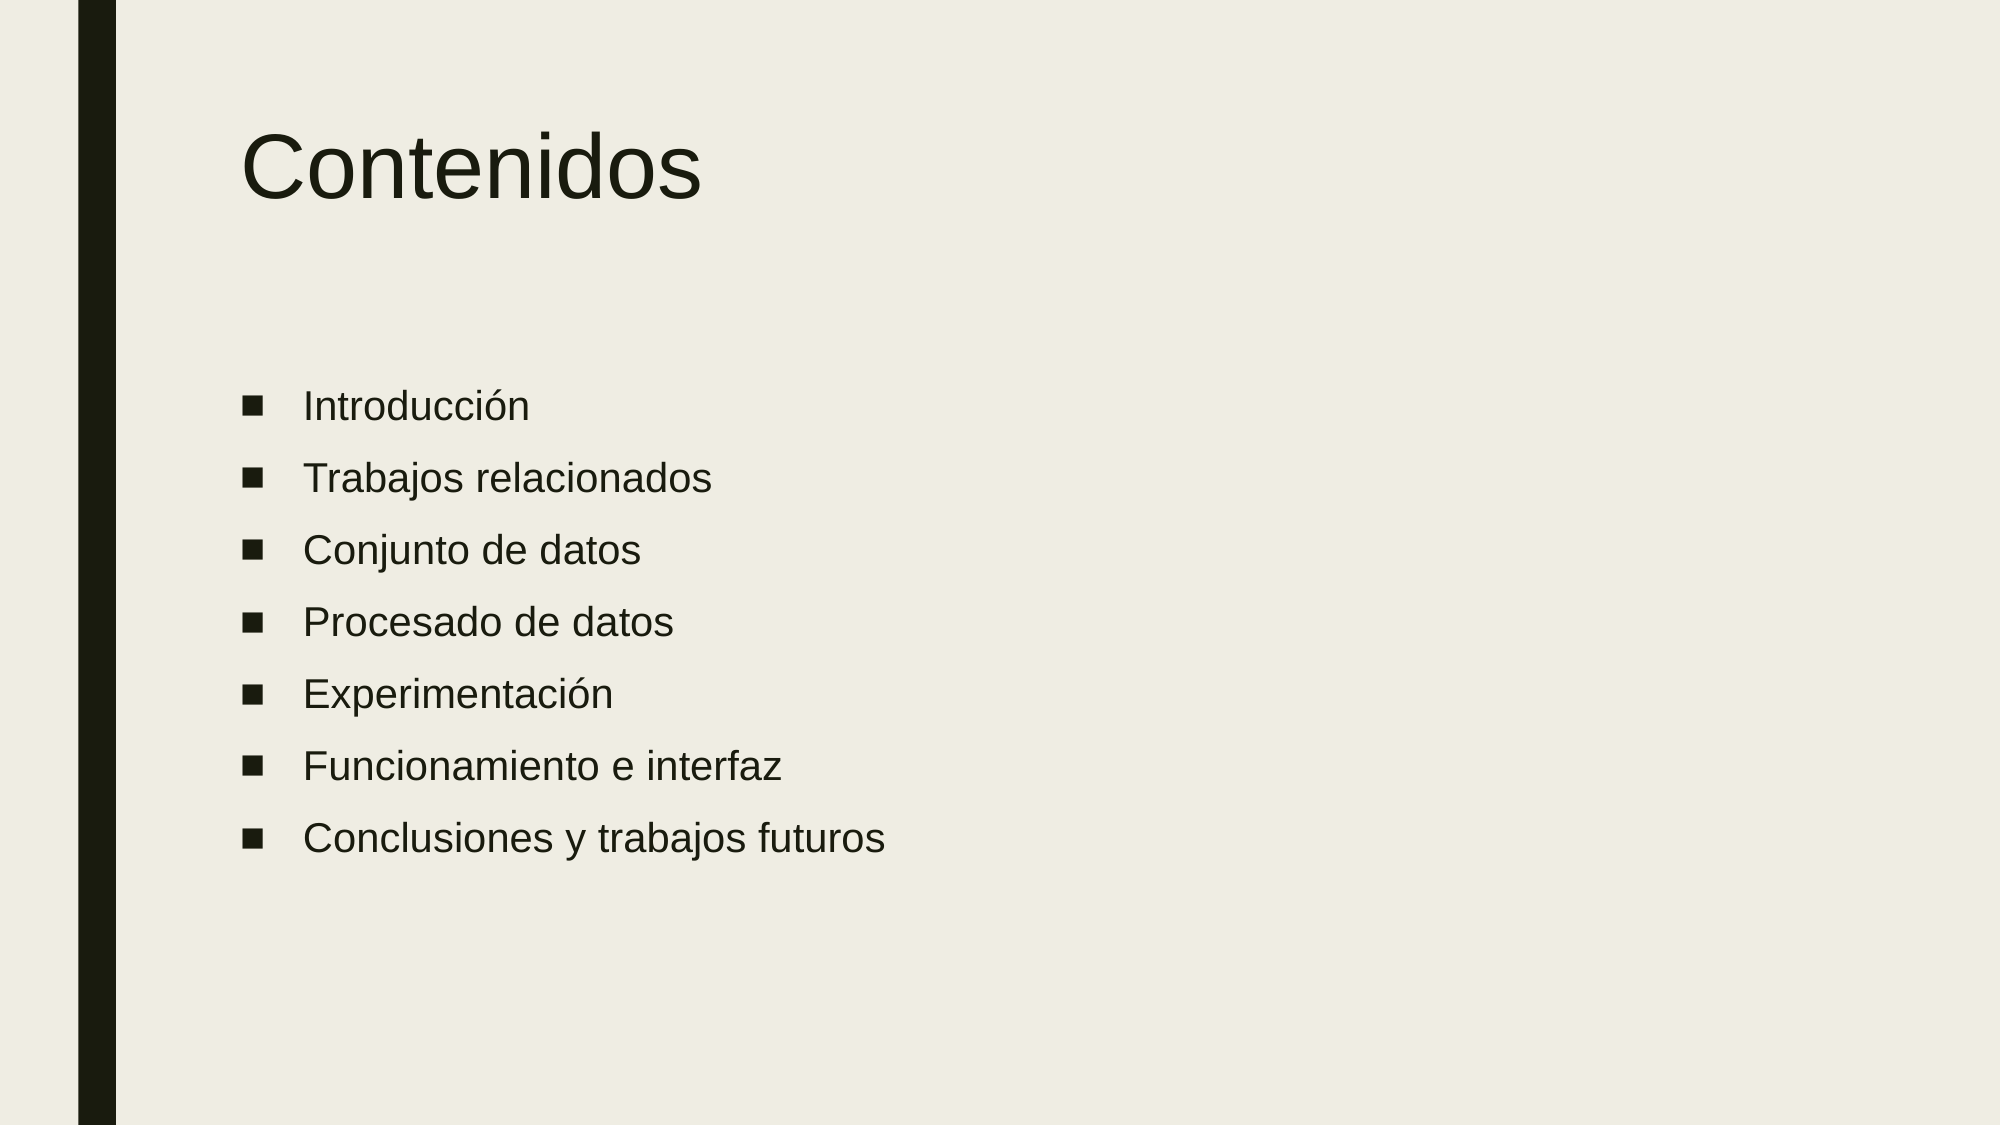

# Contenidos
Introducción
Trabajos relacionados
Conjunto de datos
Procesado de datos
Experimentación
Funcionamiento e interfaz
Conclusiones y trabajos futuros